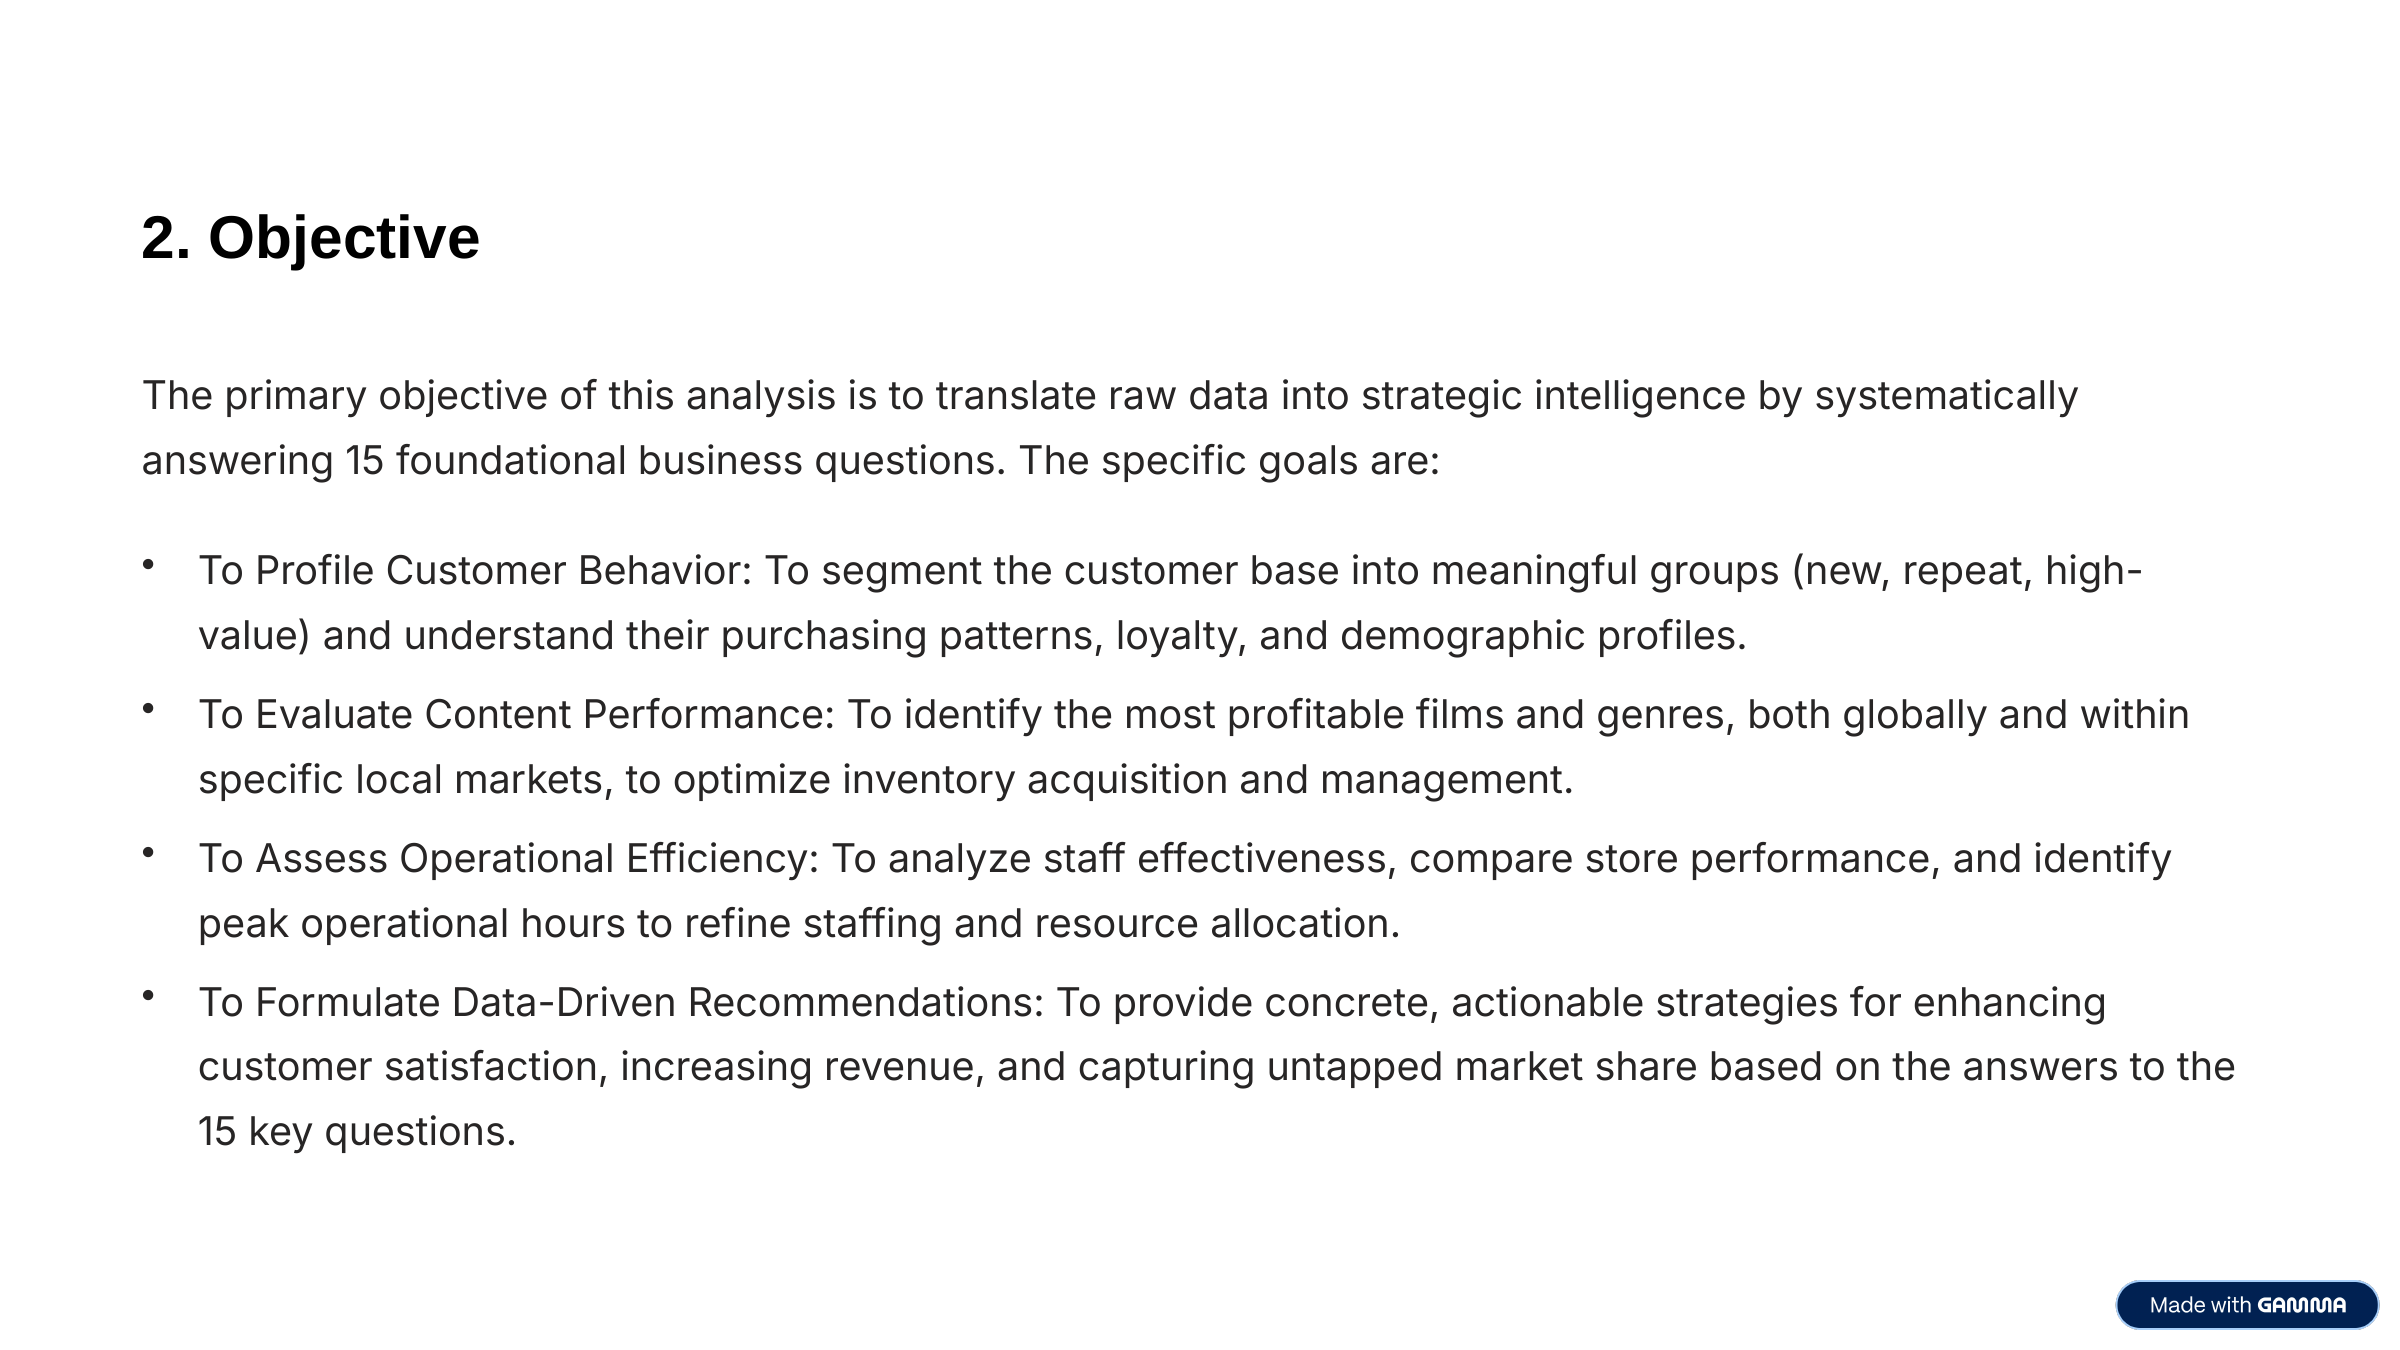

2. Objective
The primary objective of this analysis is to translate raw data into strategic intelligence by systematically answering 15 foundational business questions. The specific goals are:
To Profile Customer Behavior: To segment the customer base into meaningful groups (new, repeat, high-value) and understand their purchasing patterns, loyalty, and demographic profiles.
To Evaluate Content Performance: To identify the most profitable films and genres, both globally and within specific local markets, to optimize inventory acquisition and management.
To Assess Operational Efficiency: To analyze staff effectiveness, compare store performance, and identify peak operational hours to refine staffing and resource allocation.
To Formulate Data-Driven Recommendations: To provide concrete, actionable strategies for enhancing customer satisfaction, increasing revenue, and capturing untapped market share based on the answers to the 15 key questions.